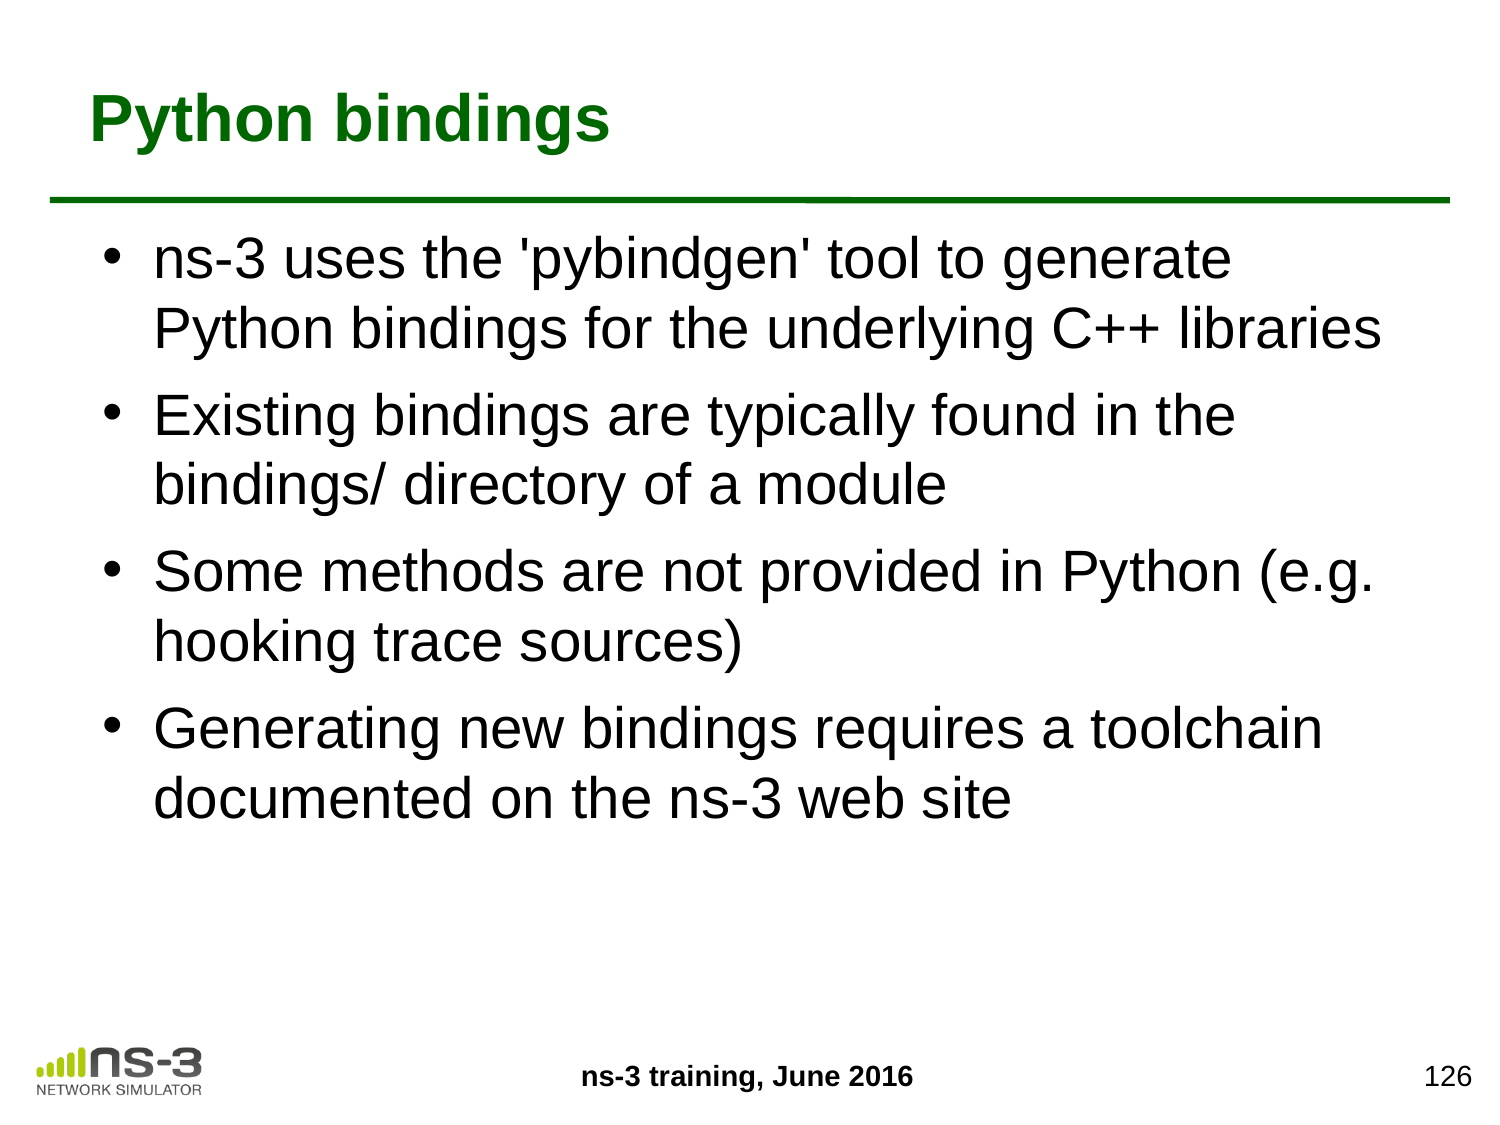

# Python bindings
ns-3 uses the 'pybindgen' tool to generate Python bindings for the underlying C++ libraries
Existing bindings are typically found in the bindings/ directory of a module
Some methods are not provided in Python (e.g. hooking trace sources)
Generating new bindings requires a toolchain documented on the ns-3 web site
126
ns-3 training, June 2016